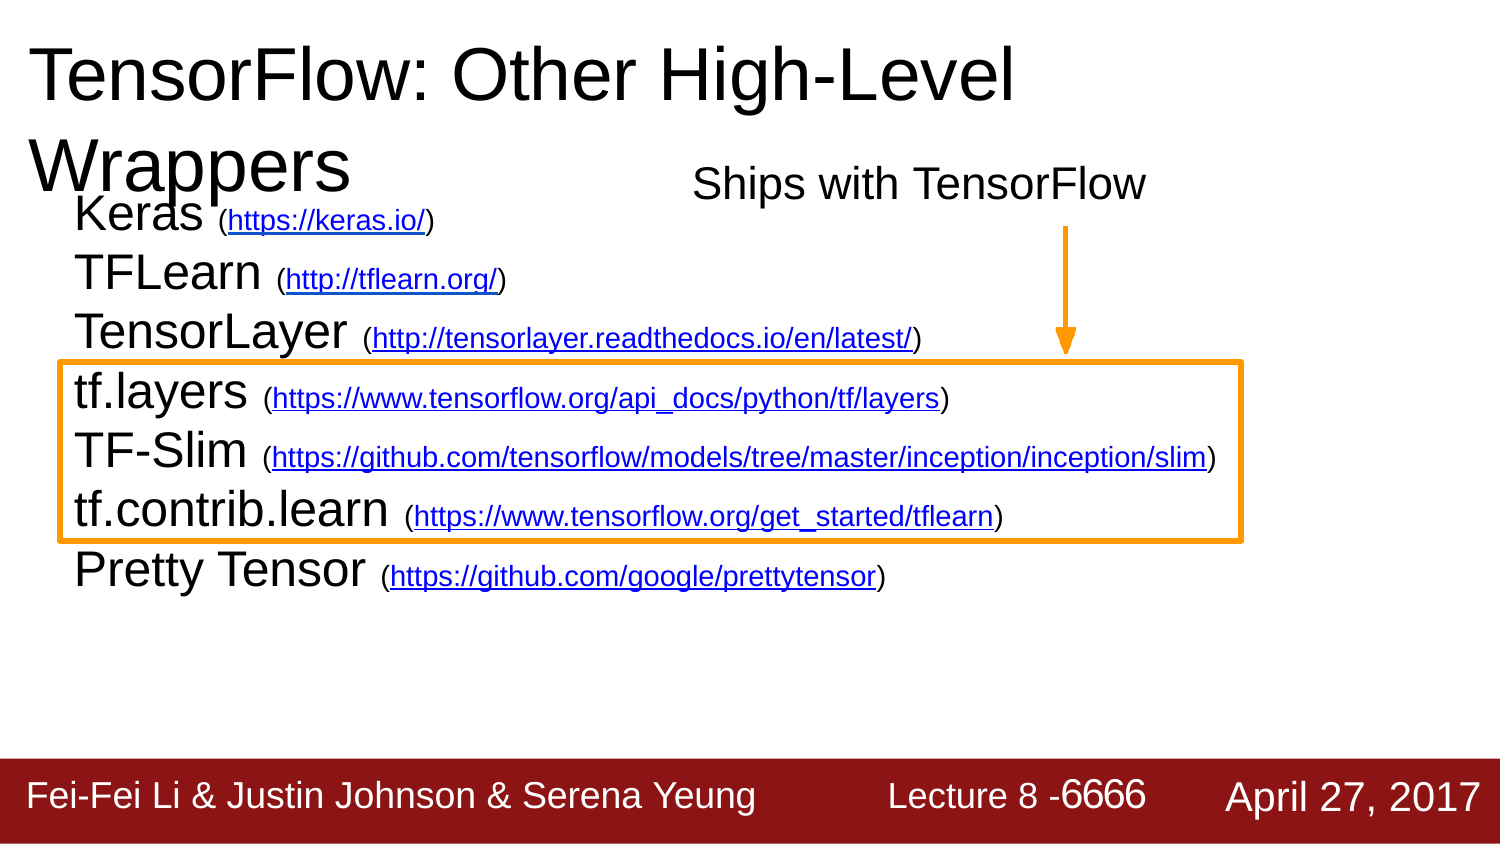

# TensorFlow: Other High-Level
Wrappers
Ships with TensorFlow
Keras (https://keras.io/)
TFLearn (http://tflearn.org/)
TensorLayer (http://tensorlayer.readthedocs.io/en/latest/)
tf.layers (https://www.tensorflow.org/api_docs/python/tf/layers)
TF-Slim (https://github.com/tensorflow/models/tree/master/inception/inception/slim)
tf.contrib.learn (https://www.tensorflow.org/get_started/tflearn)
Pretty Tensor (https://github.com/google/prettytensor)

Lecture 8 -6666
April 27, 2017
Fei-Fei Li & Justin Johnson & Serena Yeung